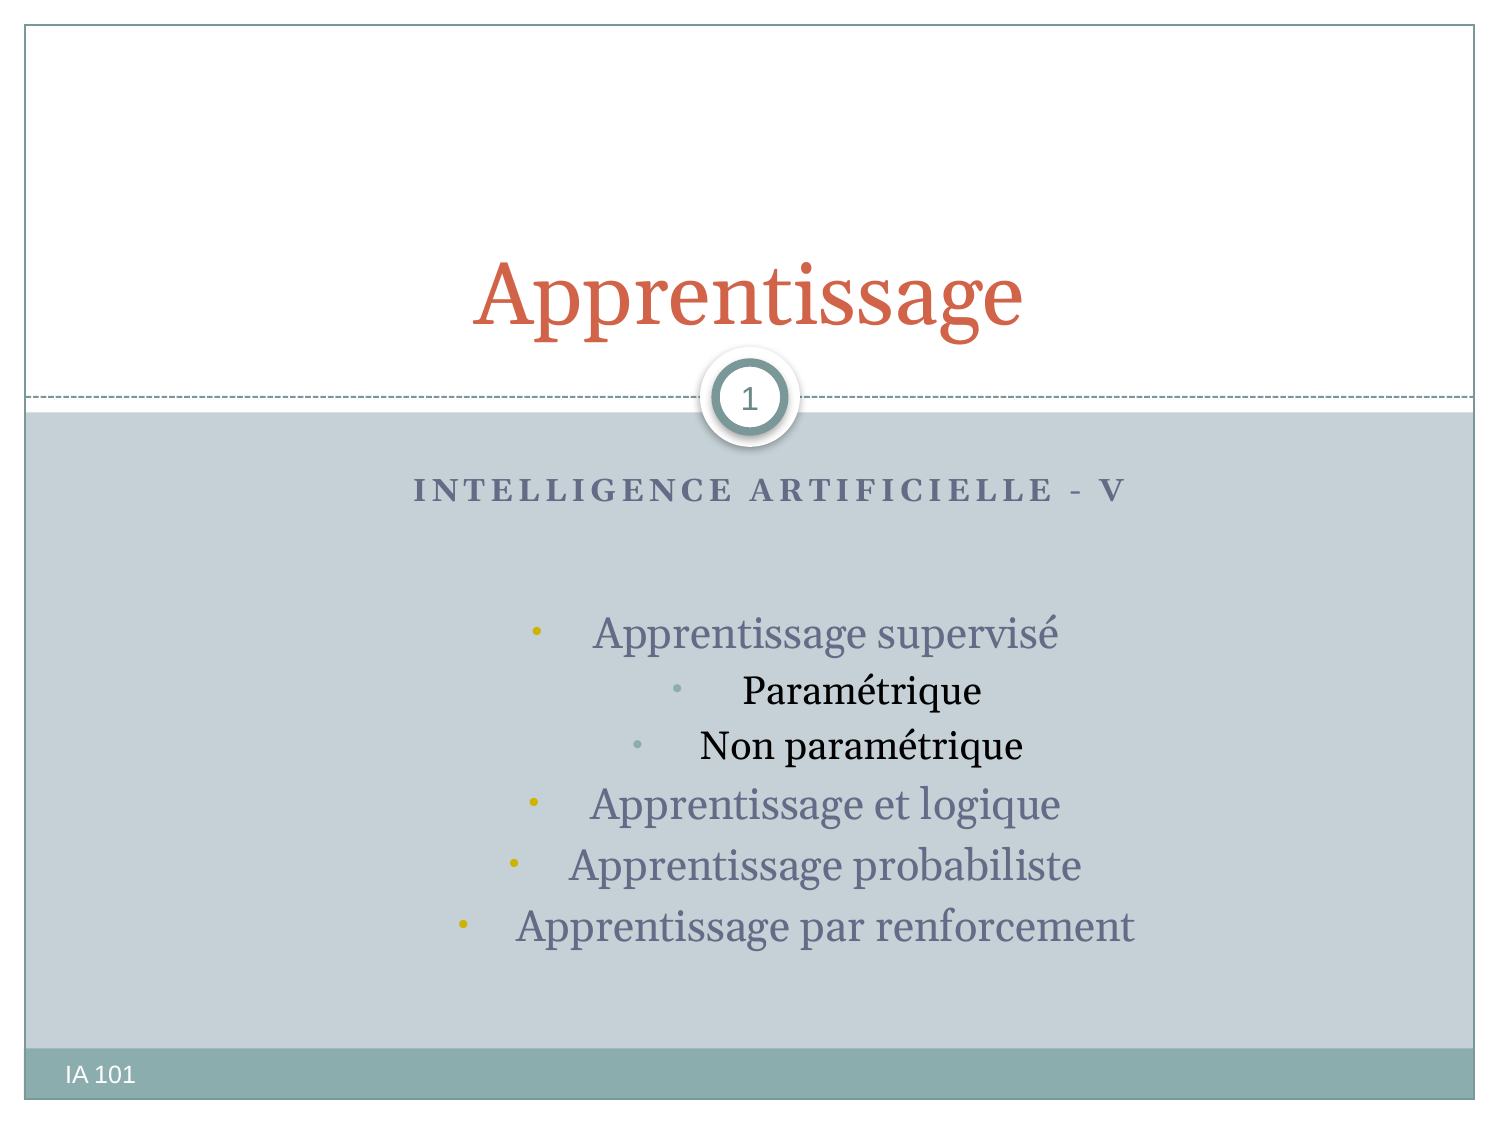

# Apprentissage
1
Intelligence Artificielle - V

Apprentissage supervisé
Paramétrique
Non paramétrique
Apprentissage et logique
Apprentissage probabiliste
Apprentissage par renforcement

IA 101